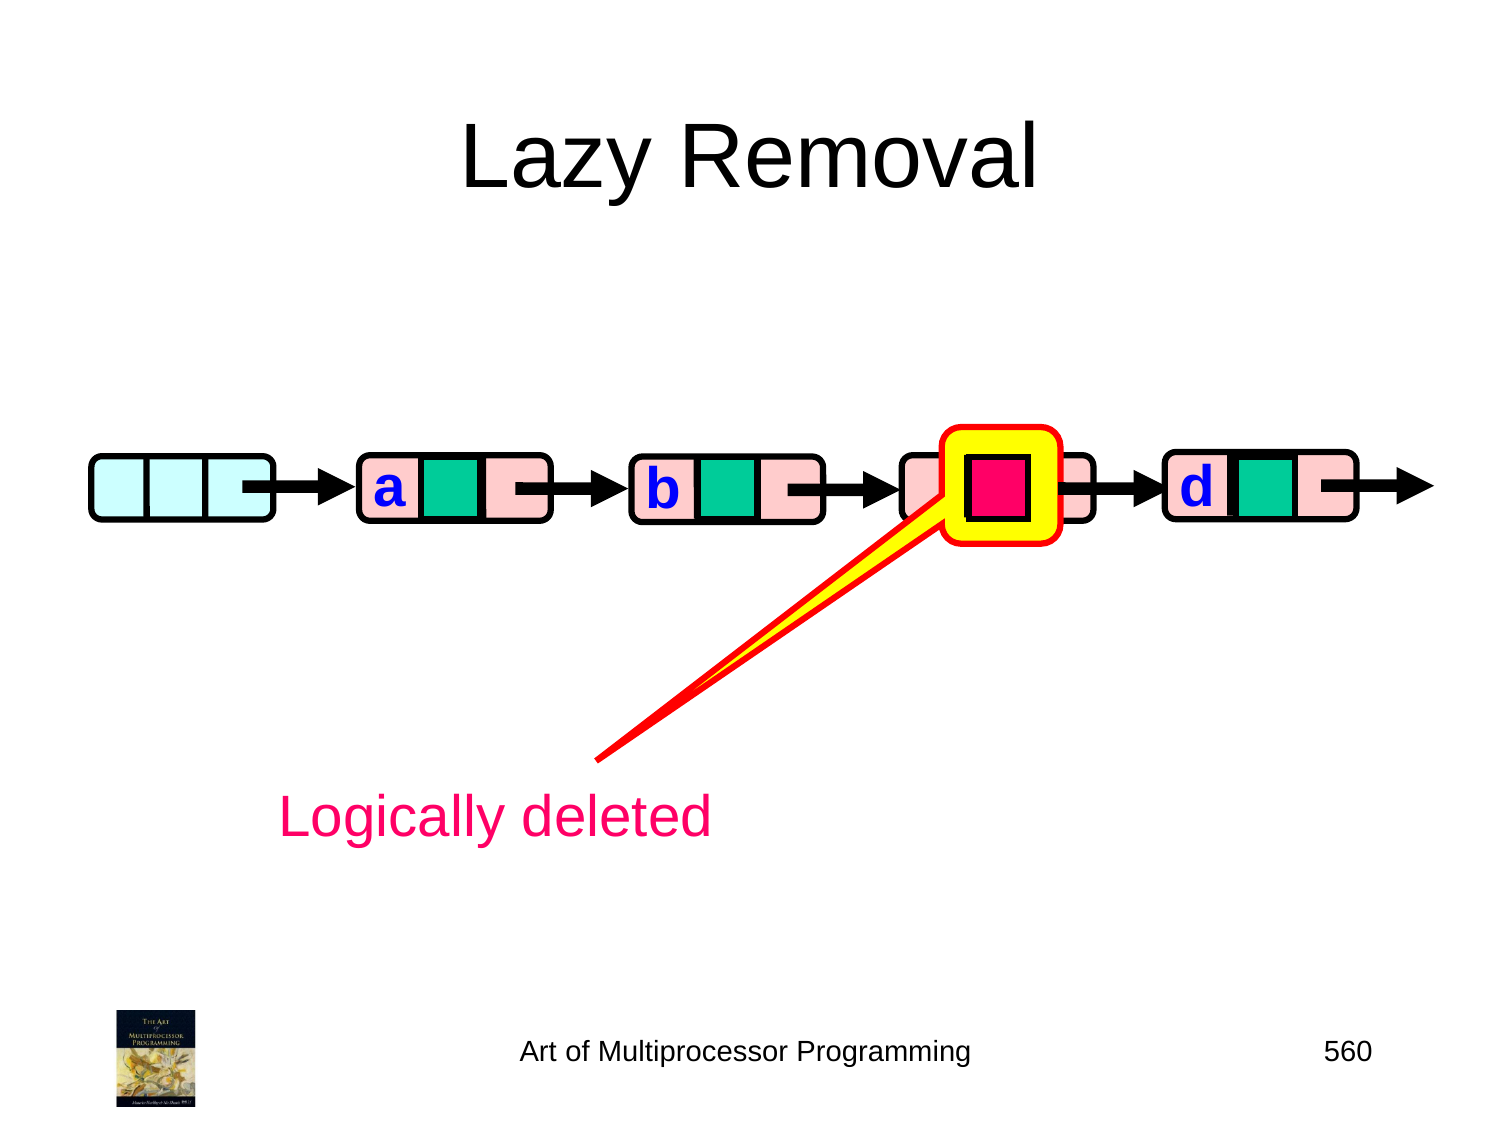

Lazy Removal

d
a
a
b
c

Logically deleted
Art of Multiprocessor Programming
560